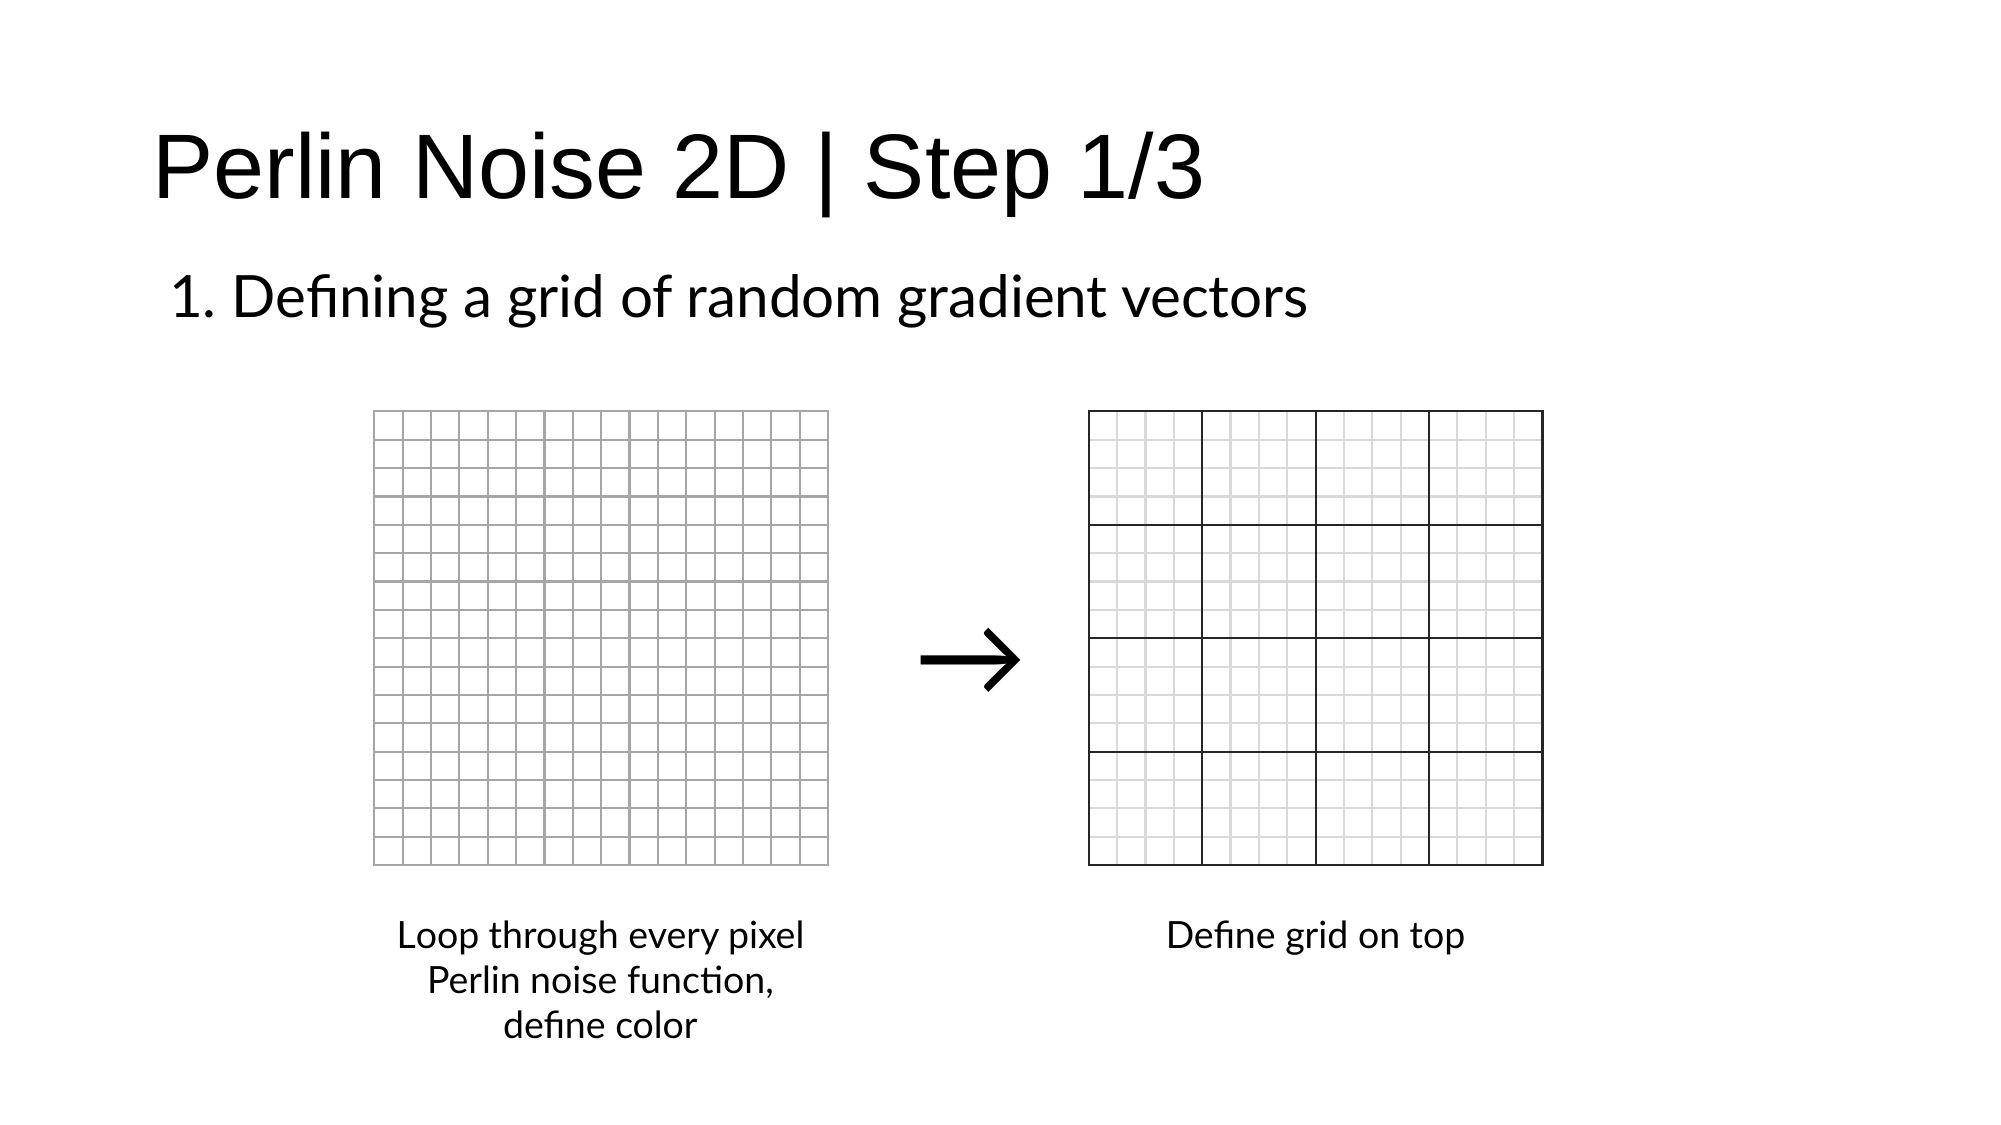

# Perlin Noise 2D | Step 1/3
1. Defining a grid of random gradient vectors

→
Loop through every pixel Perlin noise function, define color
Define grid on top